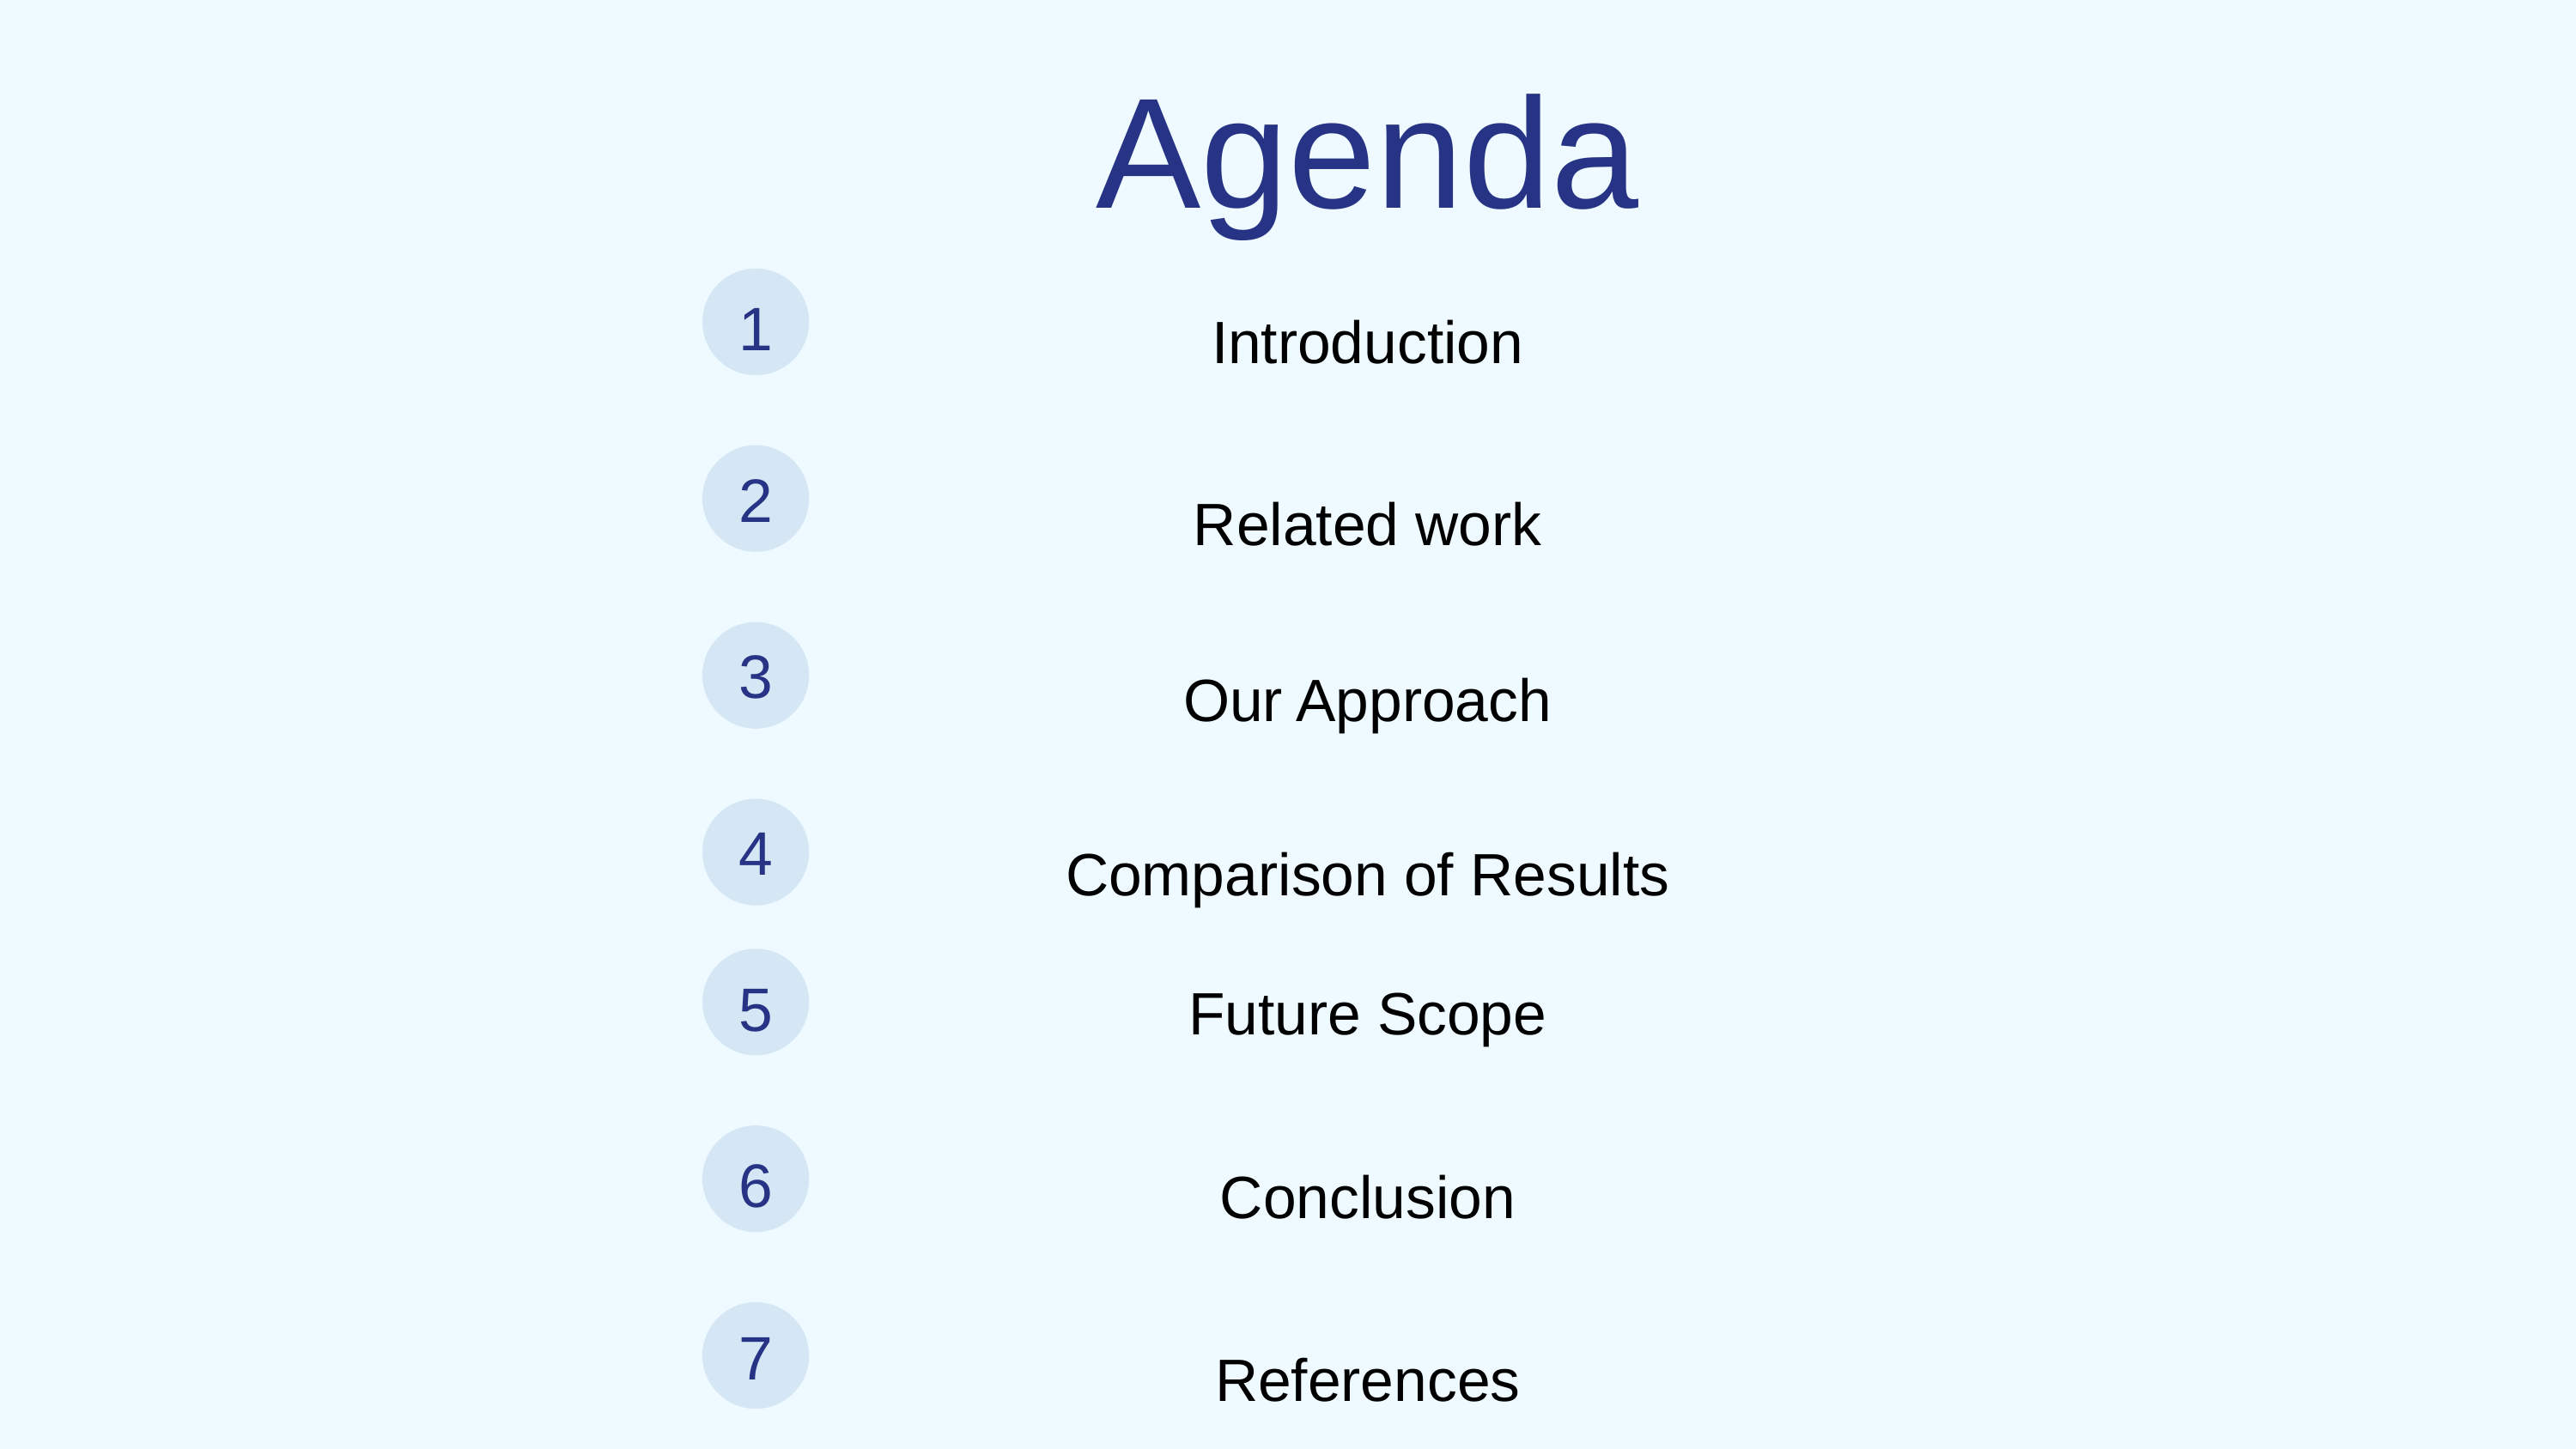

Agenda
1

Introduction
Related work
Our Approach
Comparison of Results
Future Scope
Conclusion
References
2

3

4

5

6

7